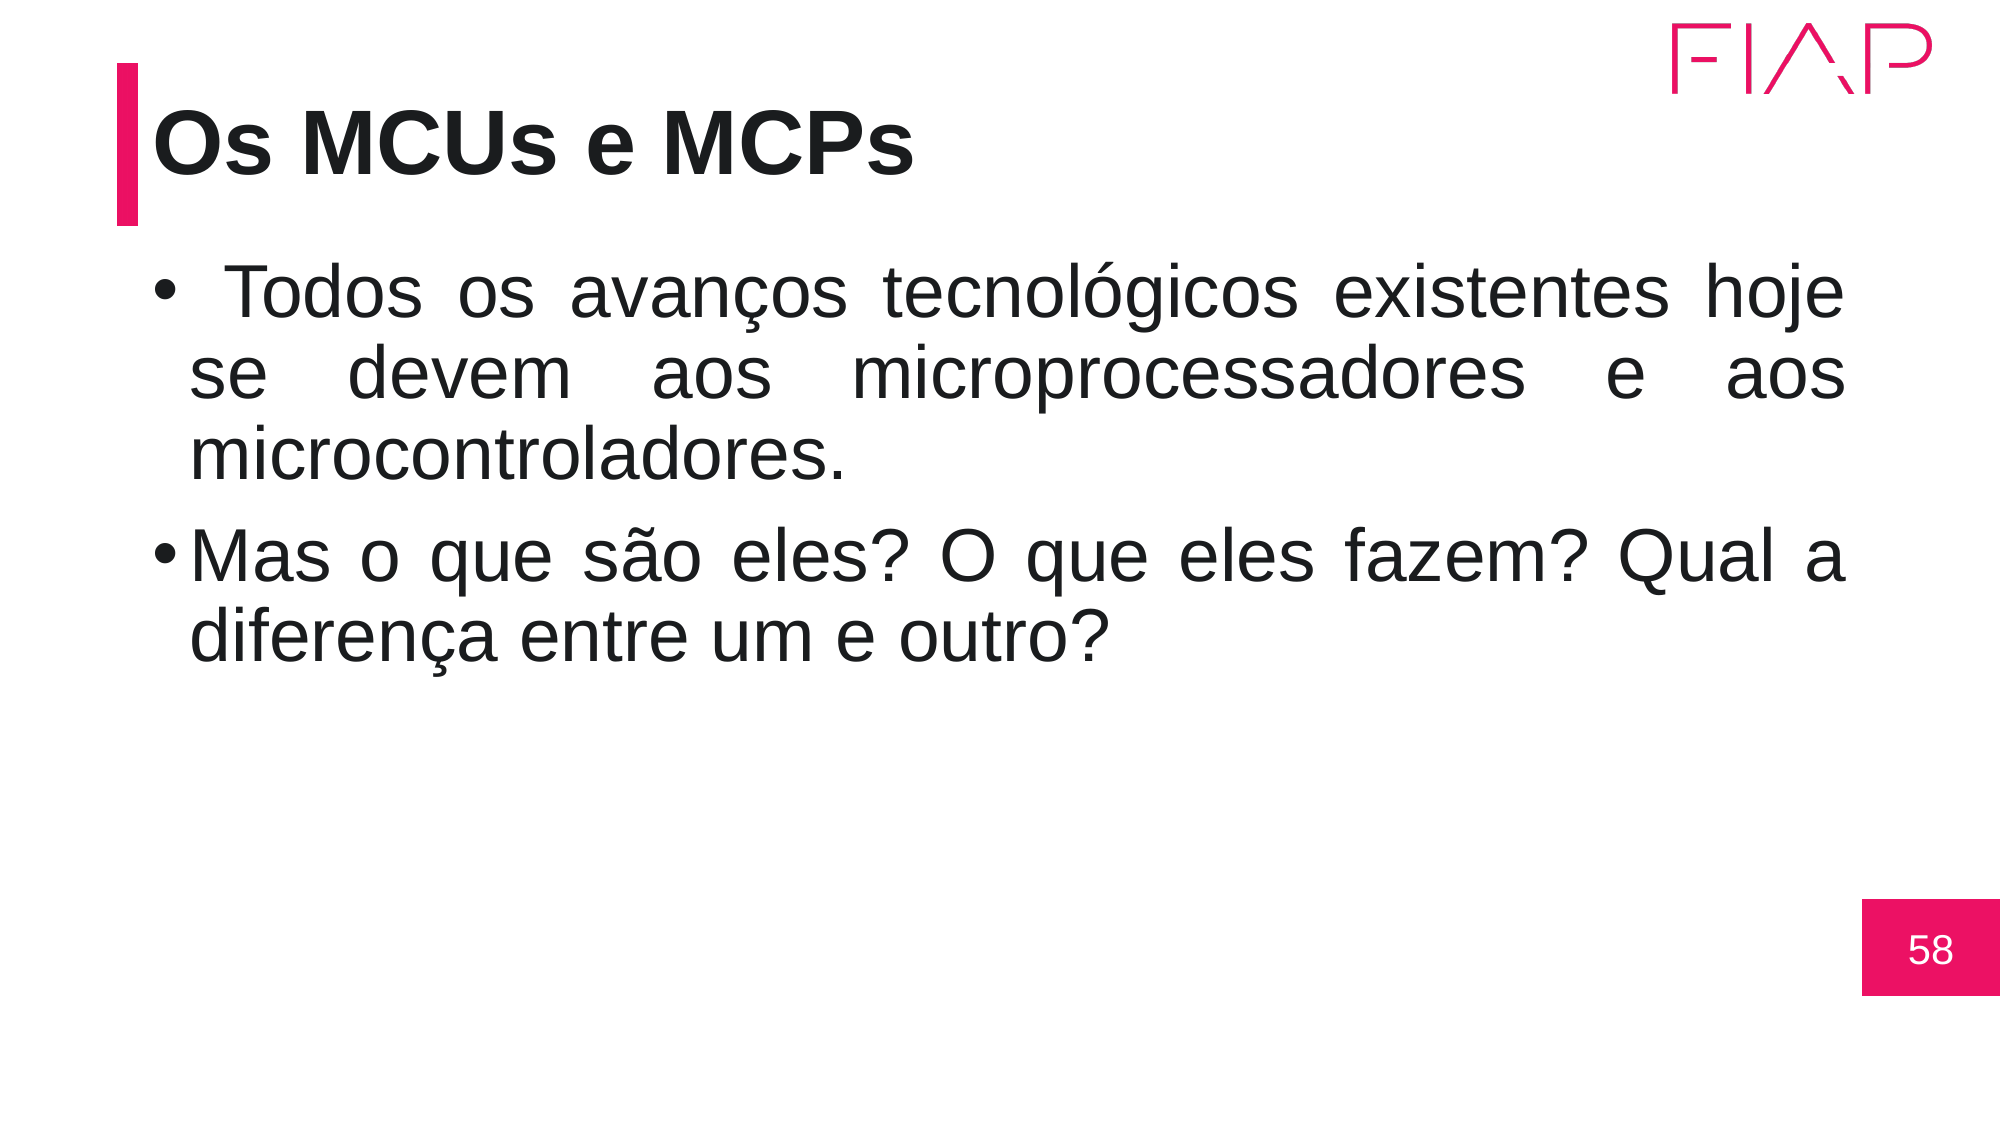

# Os MCUs e MCPs
 Todos os avanços tecnológicos existentes hoje se devem aos microprocessadores e aos microcontroladores.
Mas o que são eles? O que eles fazem? Qual a diferença entre um e outro?
58